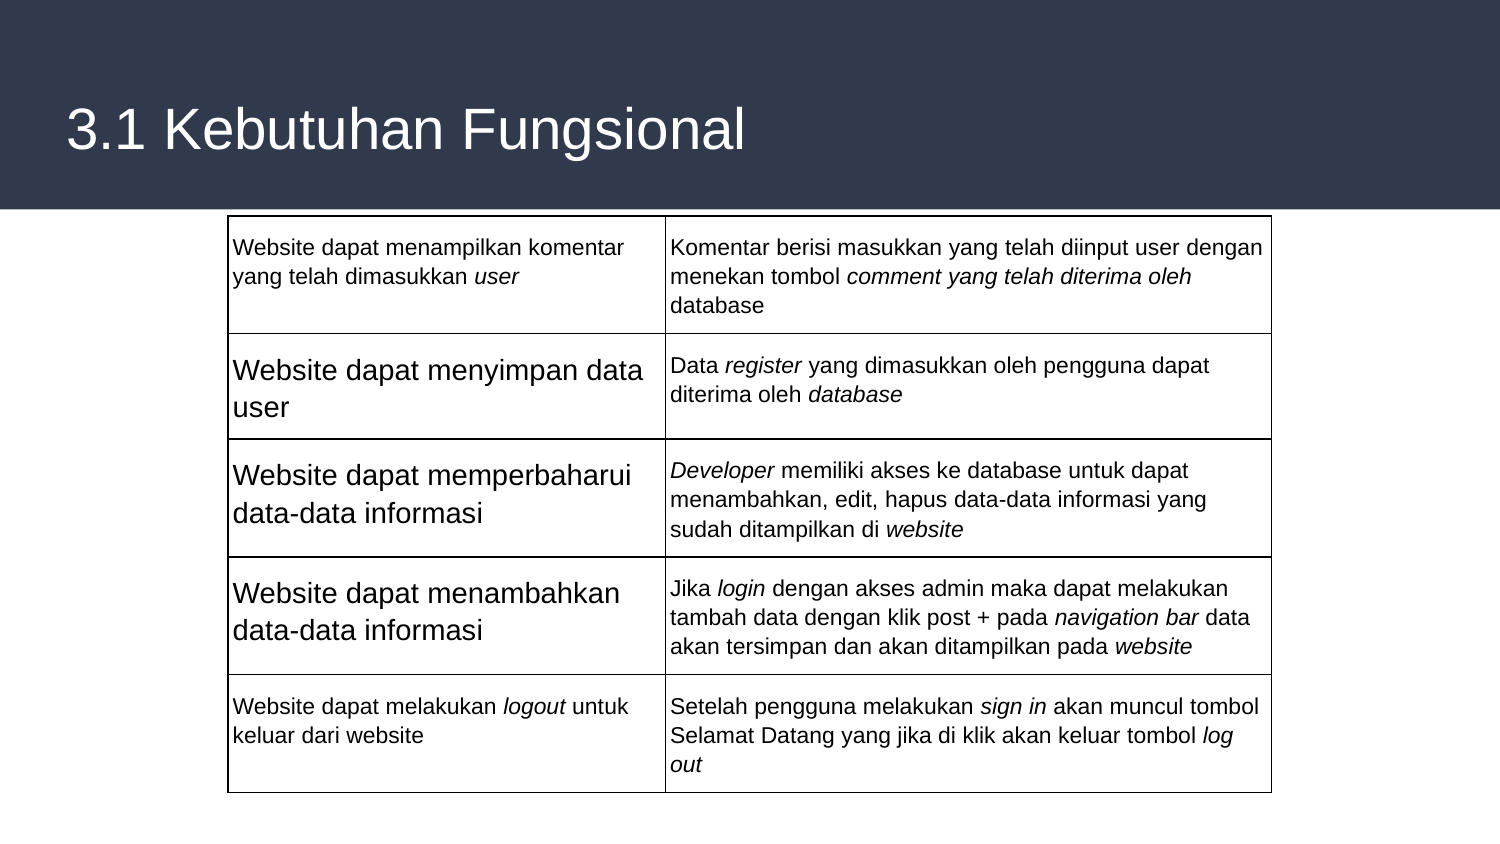

# 3.1 Kebutuhan Fungsional
| Website dapat menampilkan komentar yang telah dimasukkan user | Komentar berisi masukkan yang telah diinput user dengan menekan tombol comment yang telah diterima oleh database |
| --- | --- |
| Website dapat menyimpan data user | Data register yang dimasukkan oleh pengguna dapat diterima oleh database |
| Website dapat memperbaharui data-data informasi | Developer memiliki akses ke database untuk dapat menambahkan, edit, hapus data-data informasi yang sudah ditampilkan di website |
| Website dapat menambahkan data-data informasi | Jika login dengan akses admin maka dapat melakukan tambah data dengan klik post + pada navigation bar data akan tersimpan dan akan ditampilkan pada website |
| Website dapat melakukan logout untuk keluar dari website | Setelah pengguna melakukan sign in akan muncul tombol Selamat Datang yang jika di klik akan keluar tombol log out |